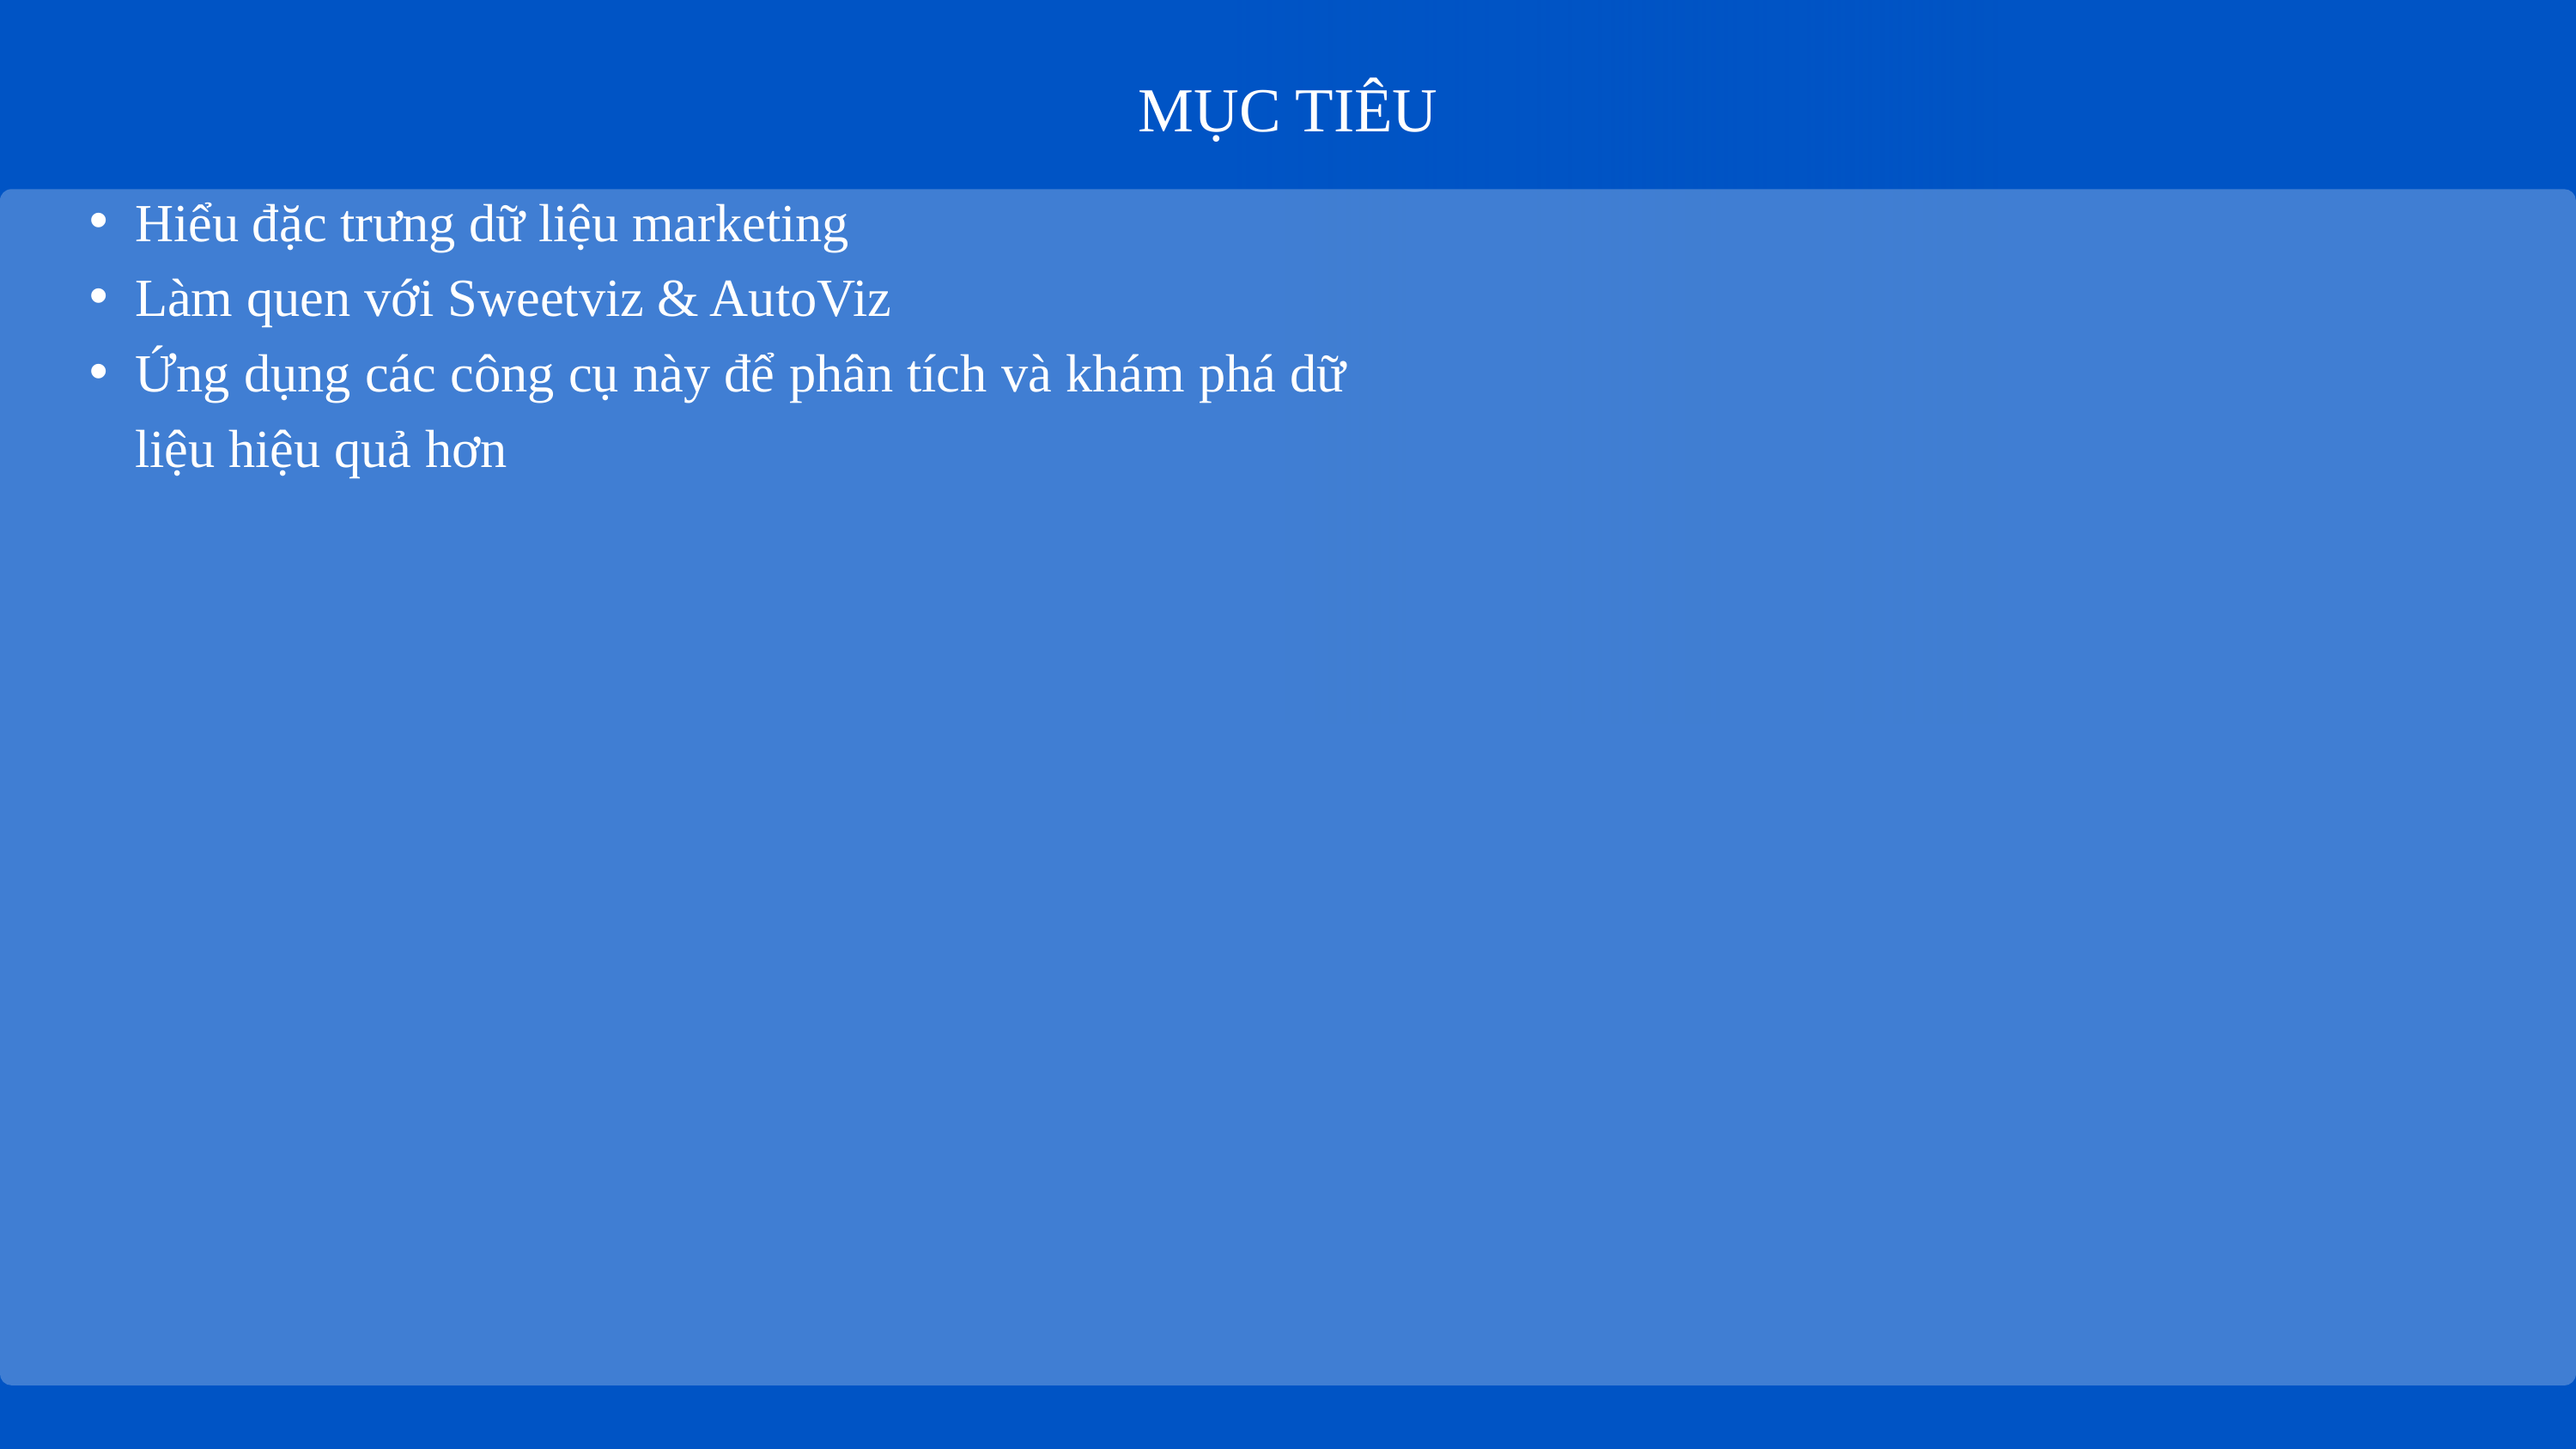

MỤC TIÊU

Hiểu đặc trưng dữ liệu marketing
Làm quen với Sweetviz & AutoViz
Ứng dụng các công cụ này để phân tích và khám phá dữ liệu hiệu quả hơn